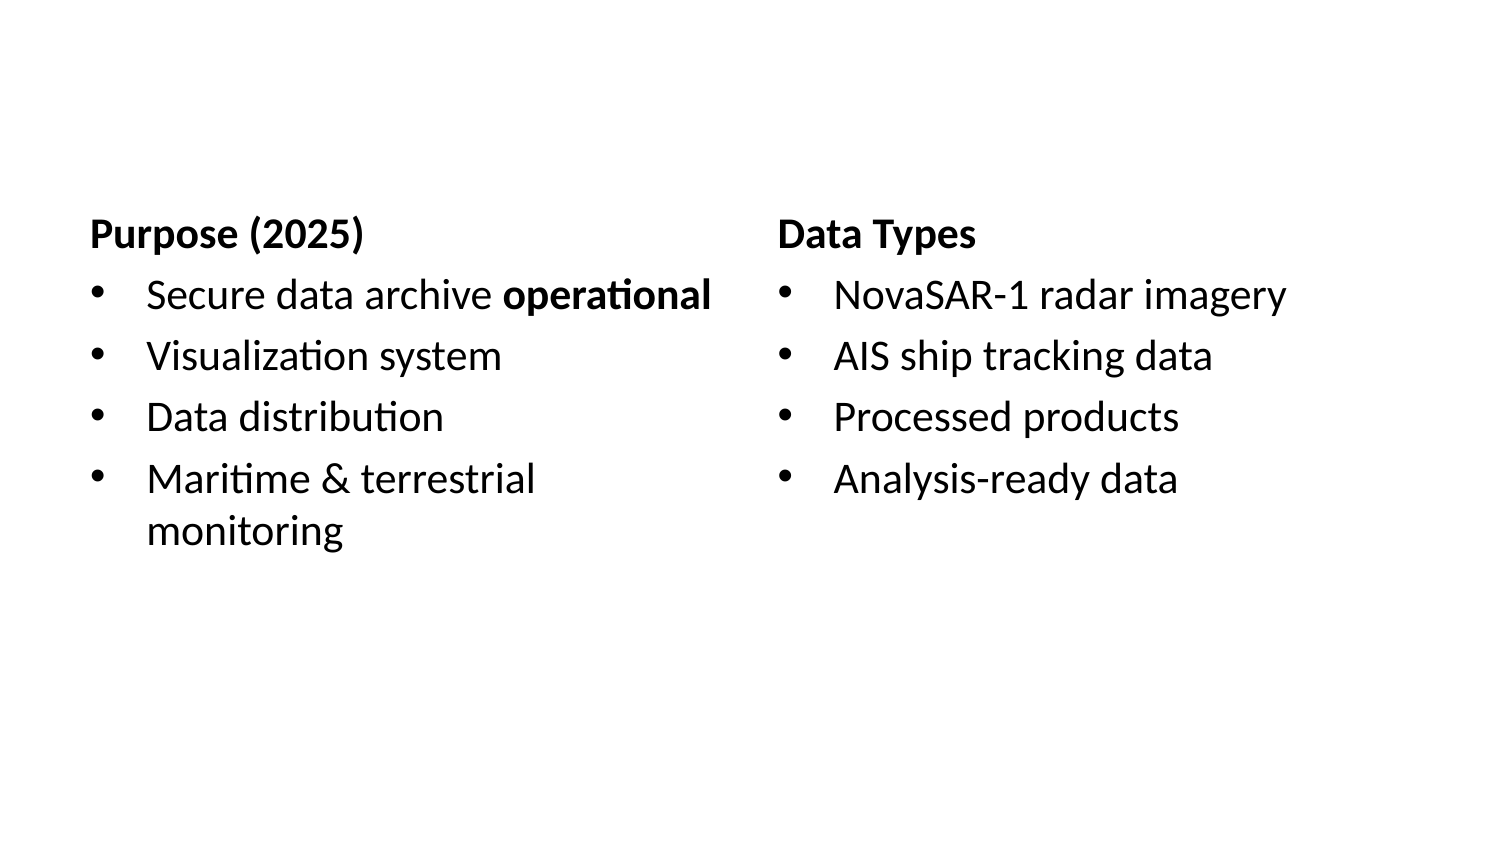

Purpose (2025)
Secure data archive operational
Visualization system
Data distribution
Maritime & terrestrial monitoring
Data Types
NovaSAR-1 radar imagery
AIS ship tracking data
Processed products
Analysis-ready data